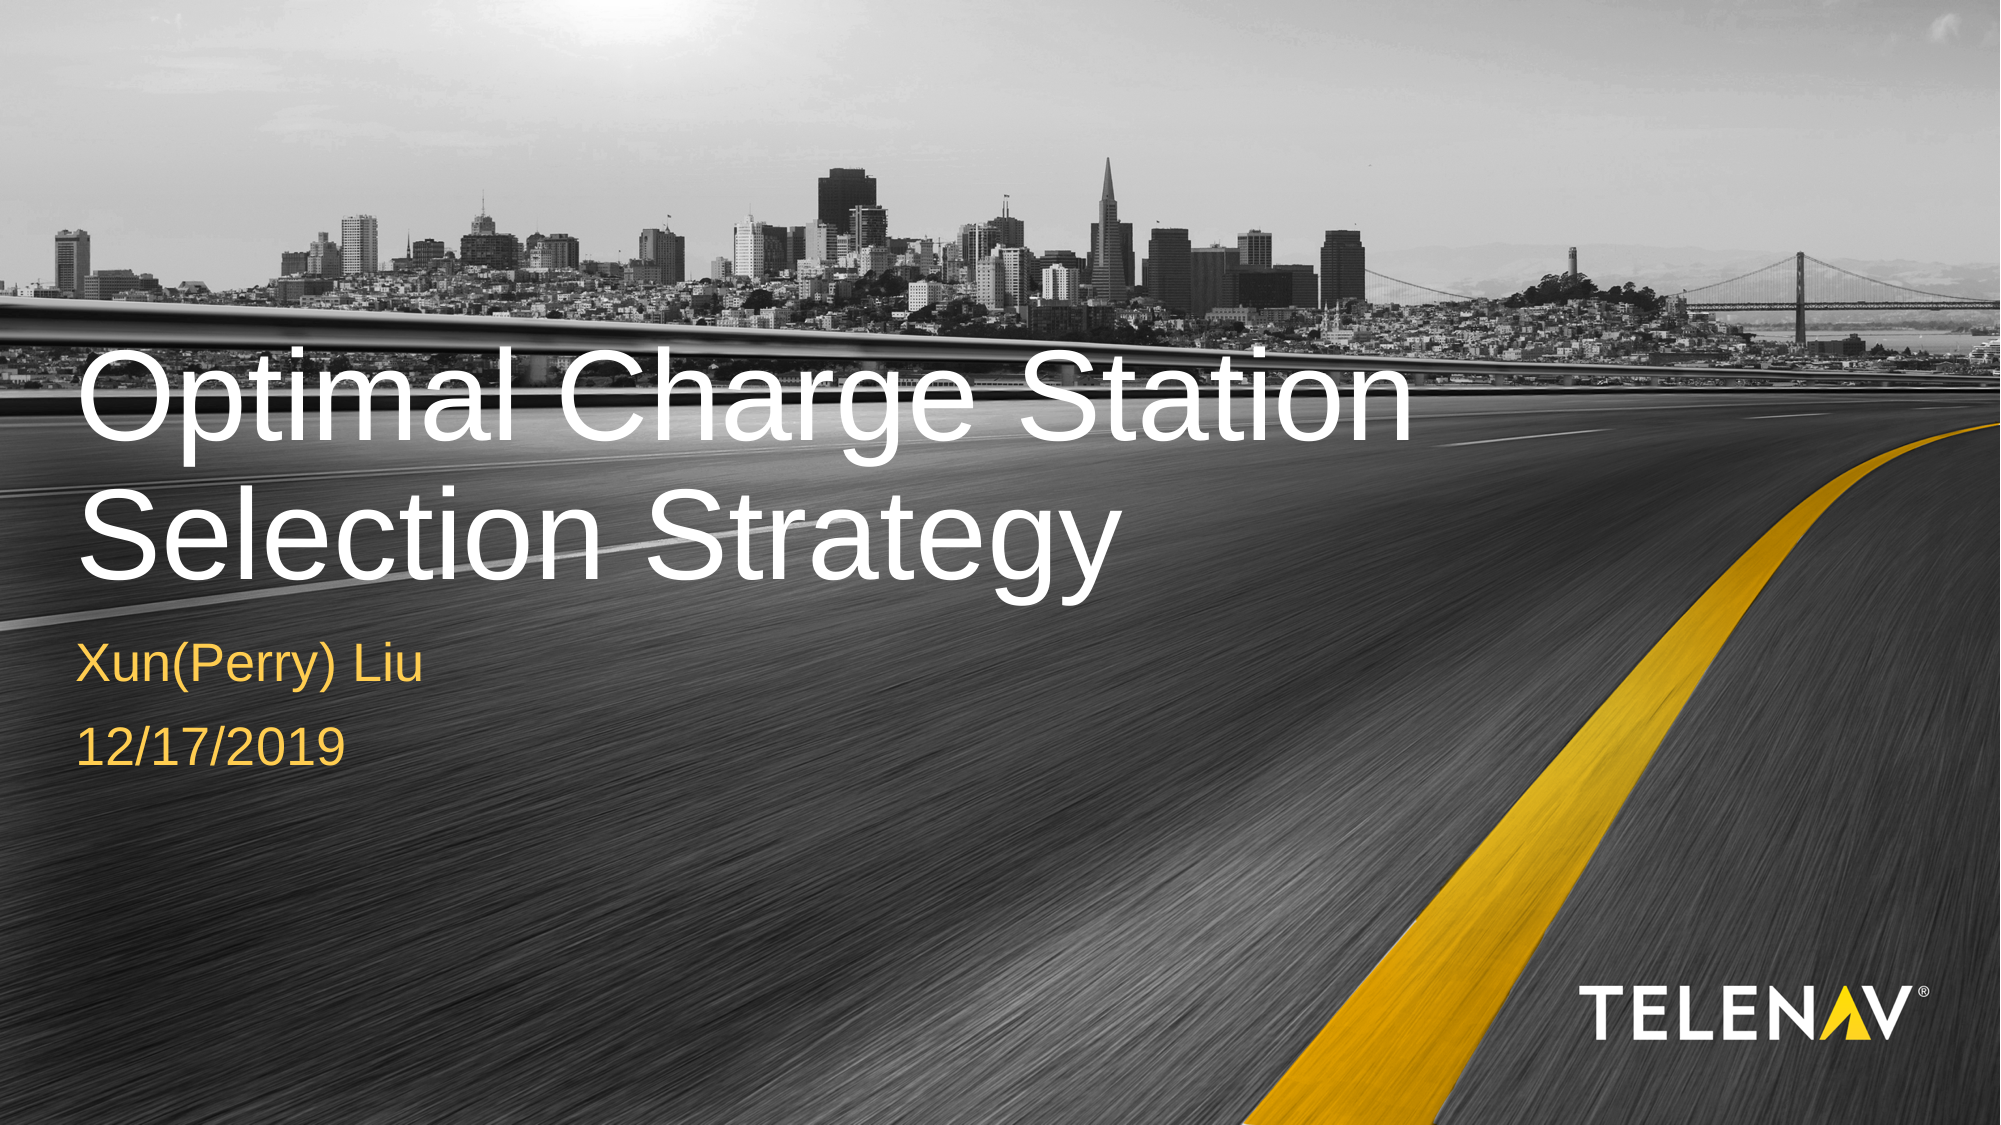

# Optimal Charge Station Selection Strategy
Xun(Perry) Liu
12/17/2019